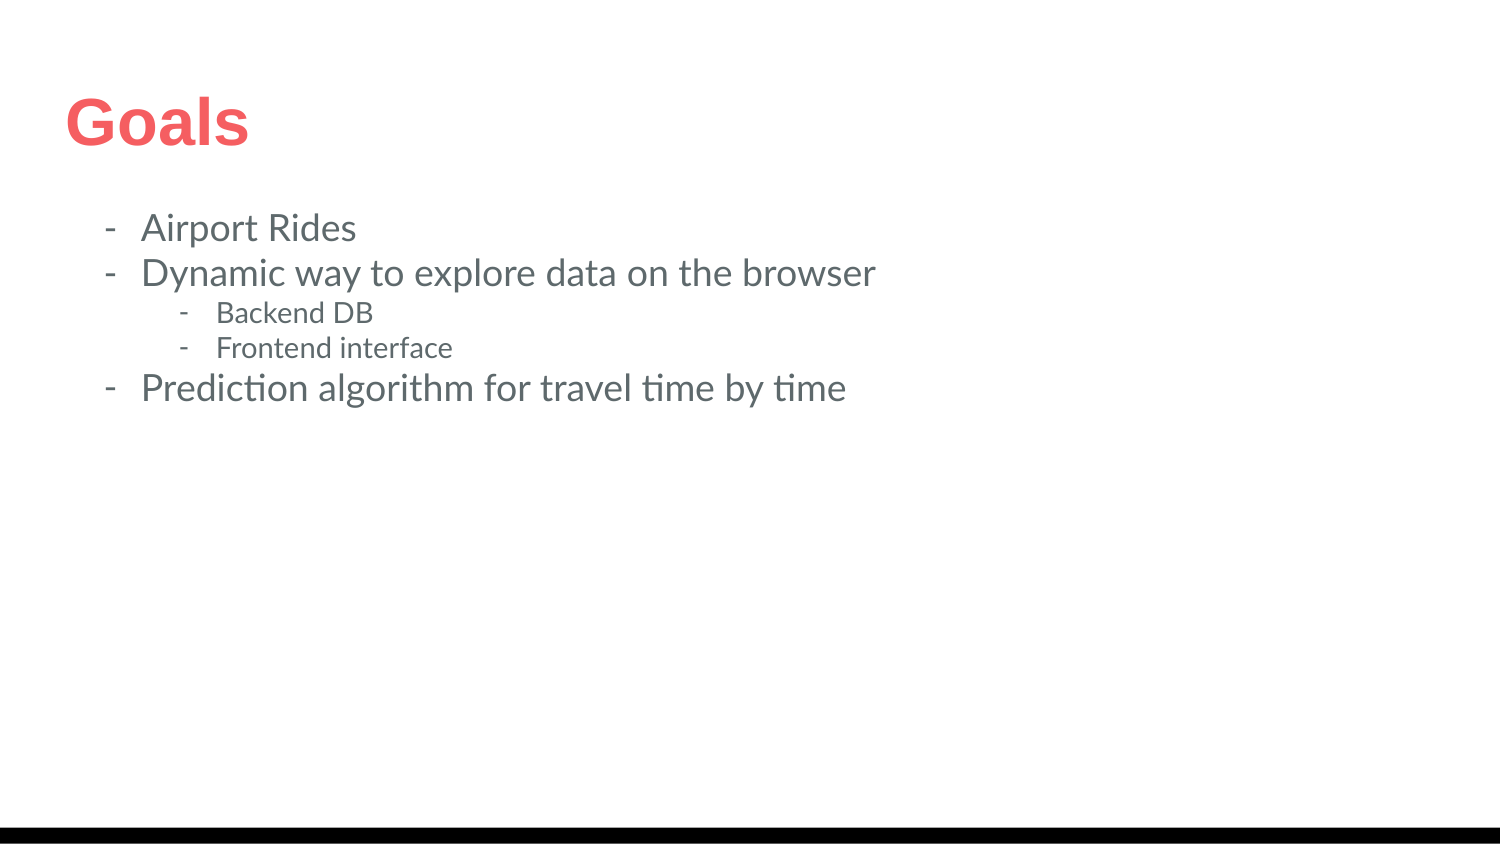

Goals
Airport Rides
Dynamic way to explore data on the browser
Backend DB
Frontend interface
Prediction algorithm for travel time by time